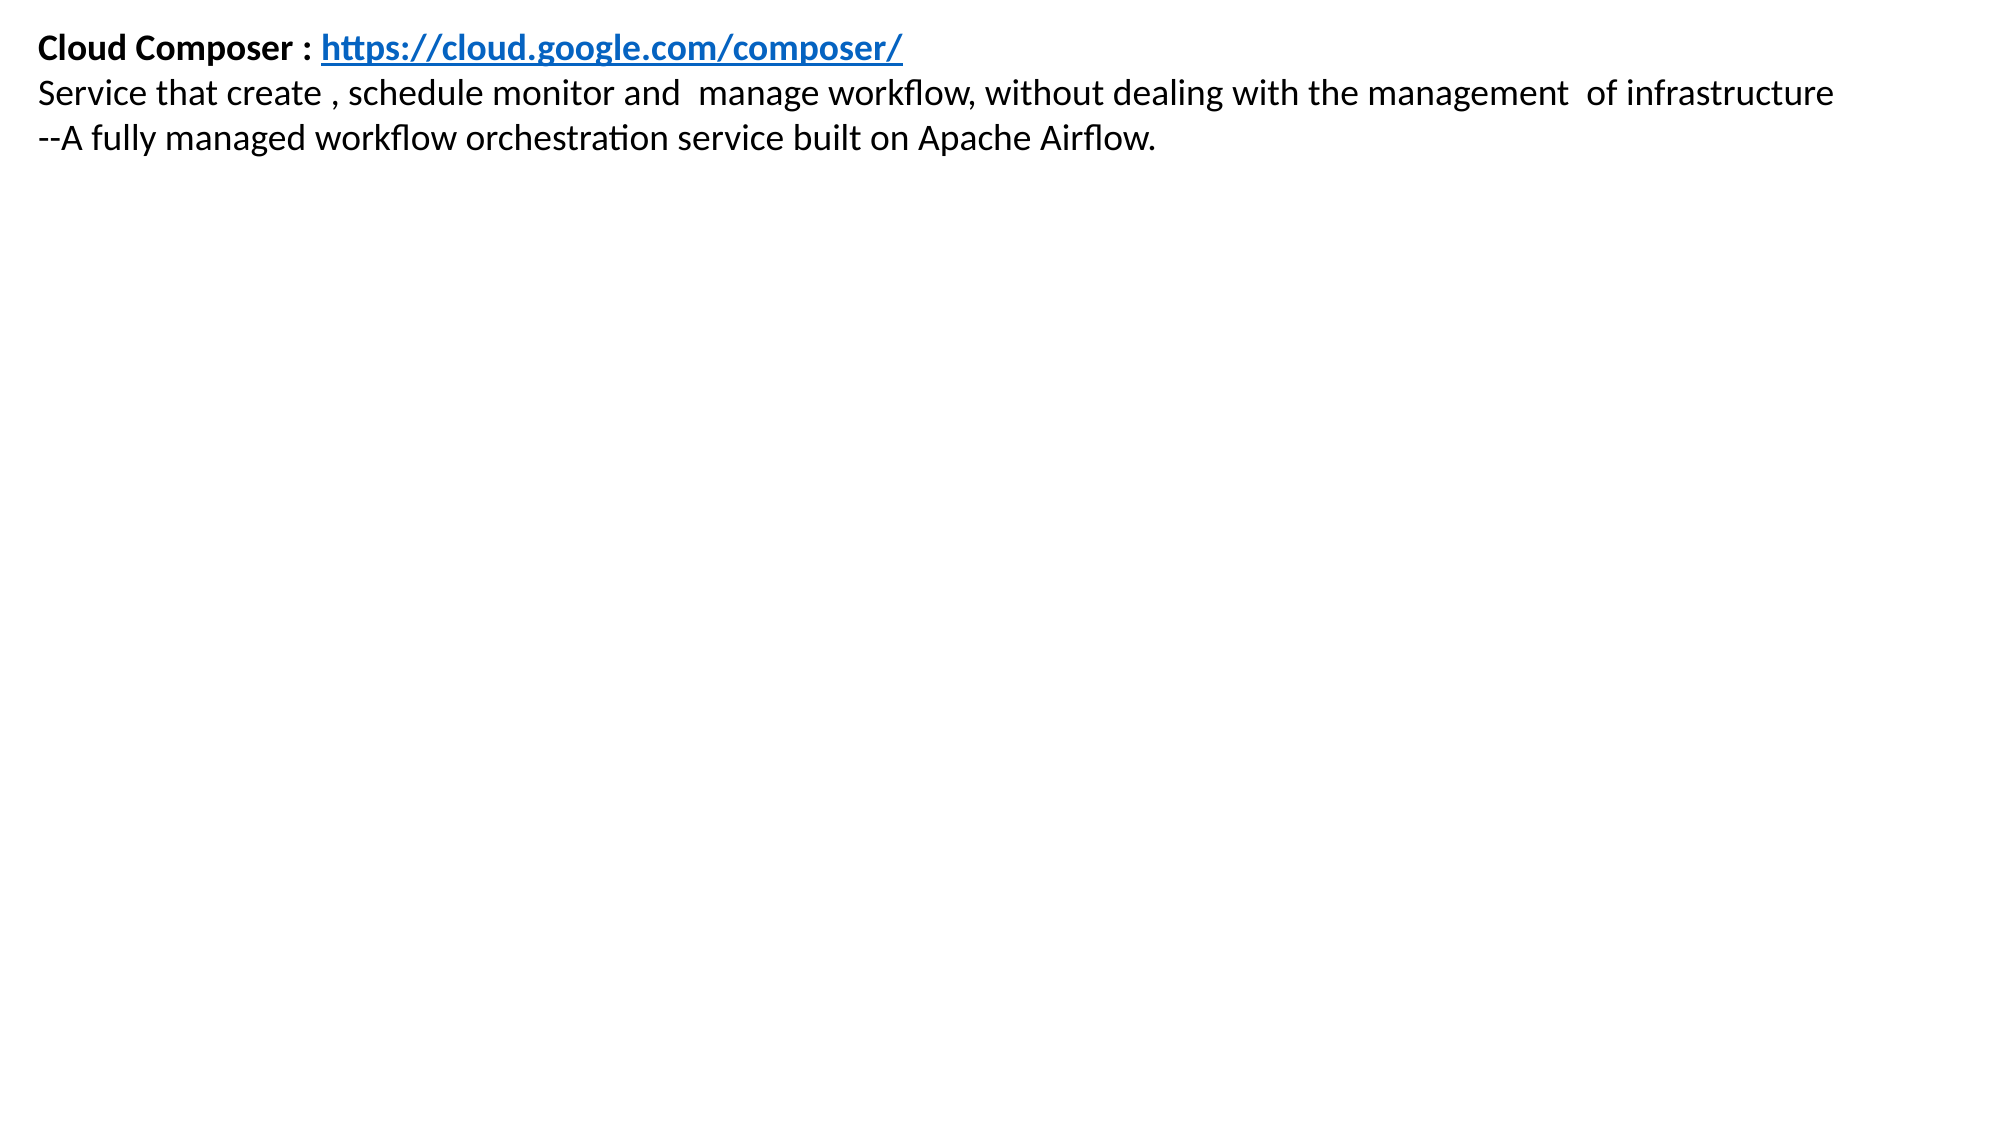

Cloud Composer : https://cloud.google.com/composer/
Service that create , schedule monitor and  manage workflow, without dealing with the management  of infrastructure
--A fully managed workflow orchestration service built on Apache Airflow.